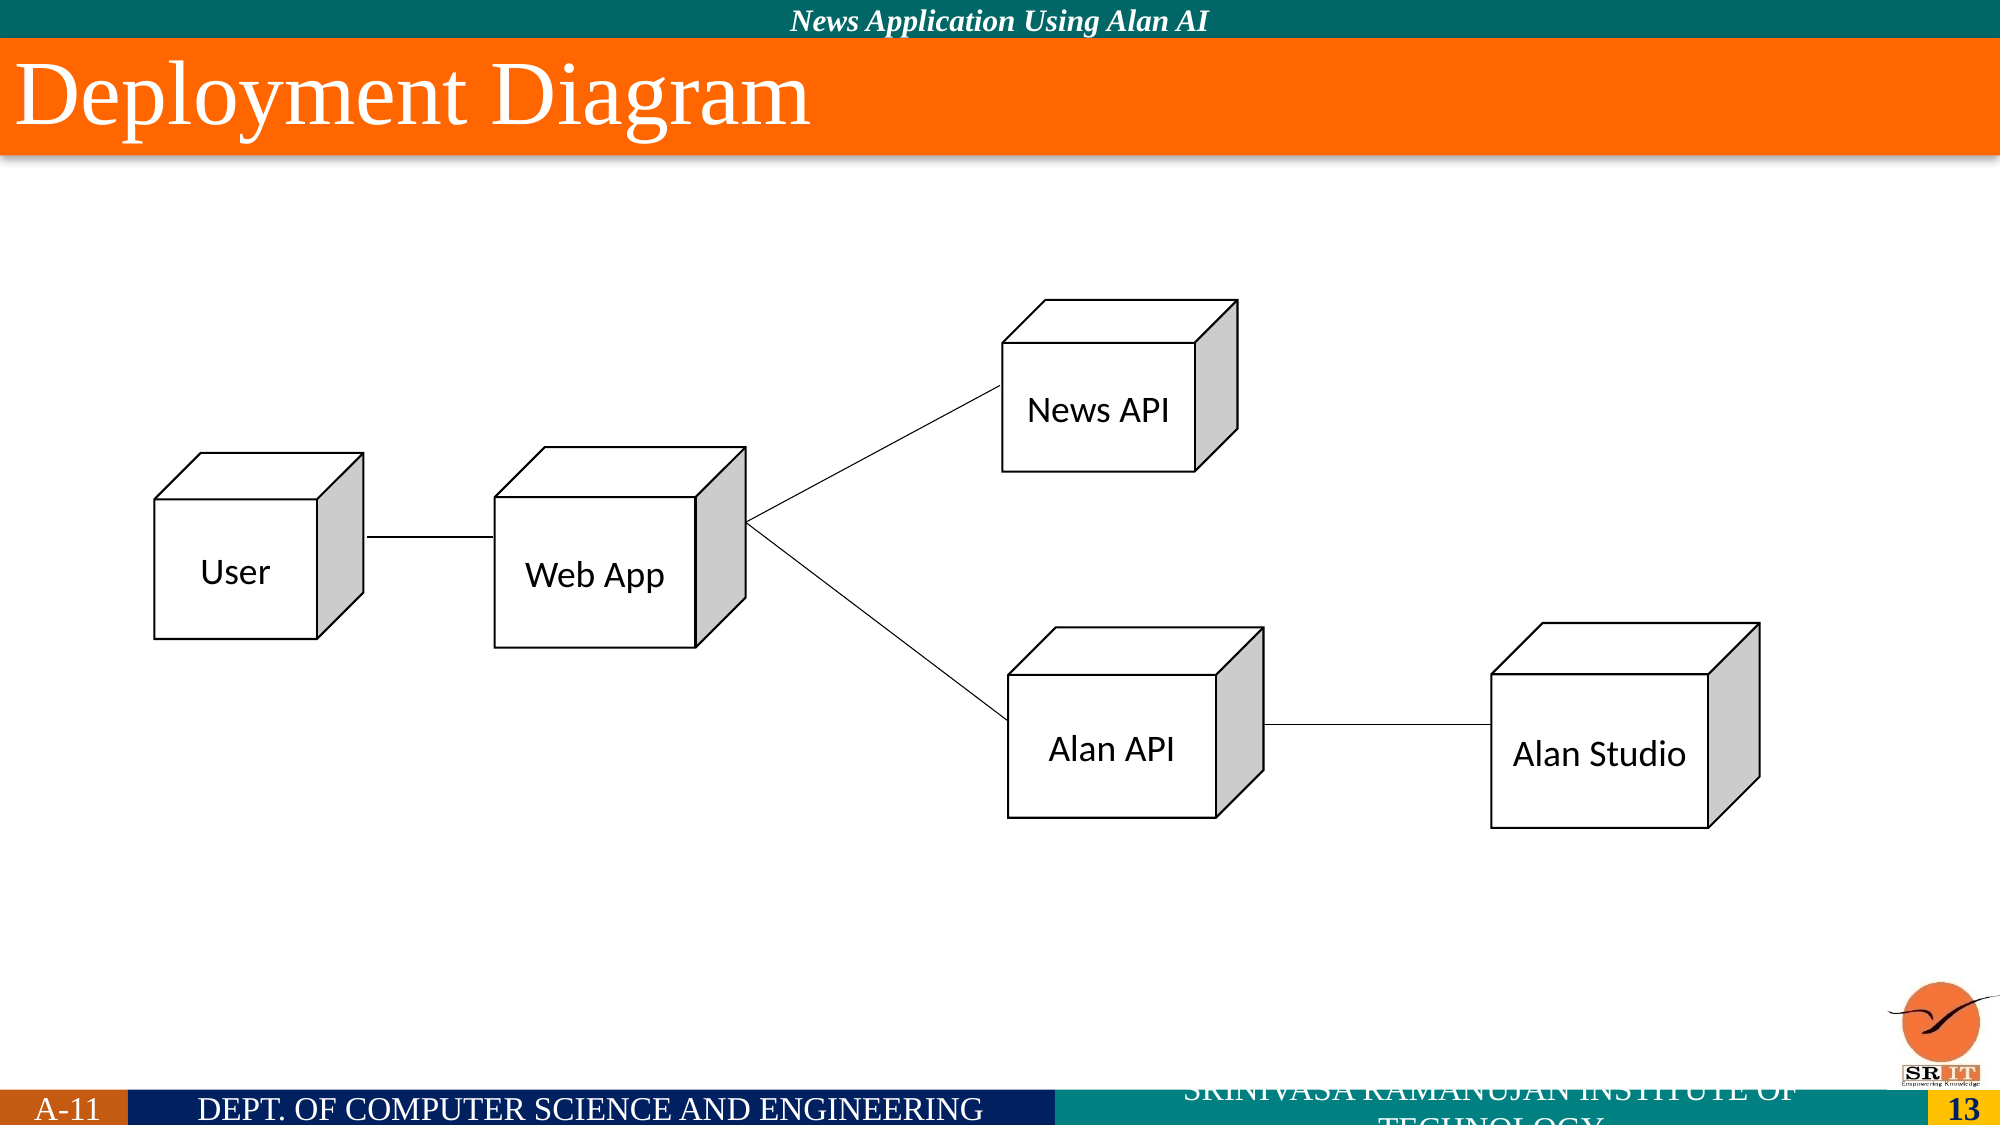

# Deployment Diagram
News API
Web App
User

Alan Studio
Alan API